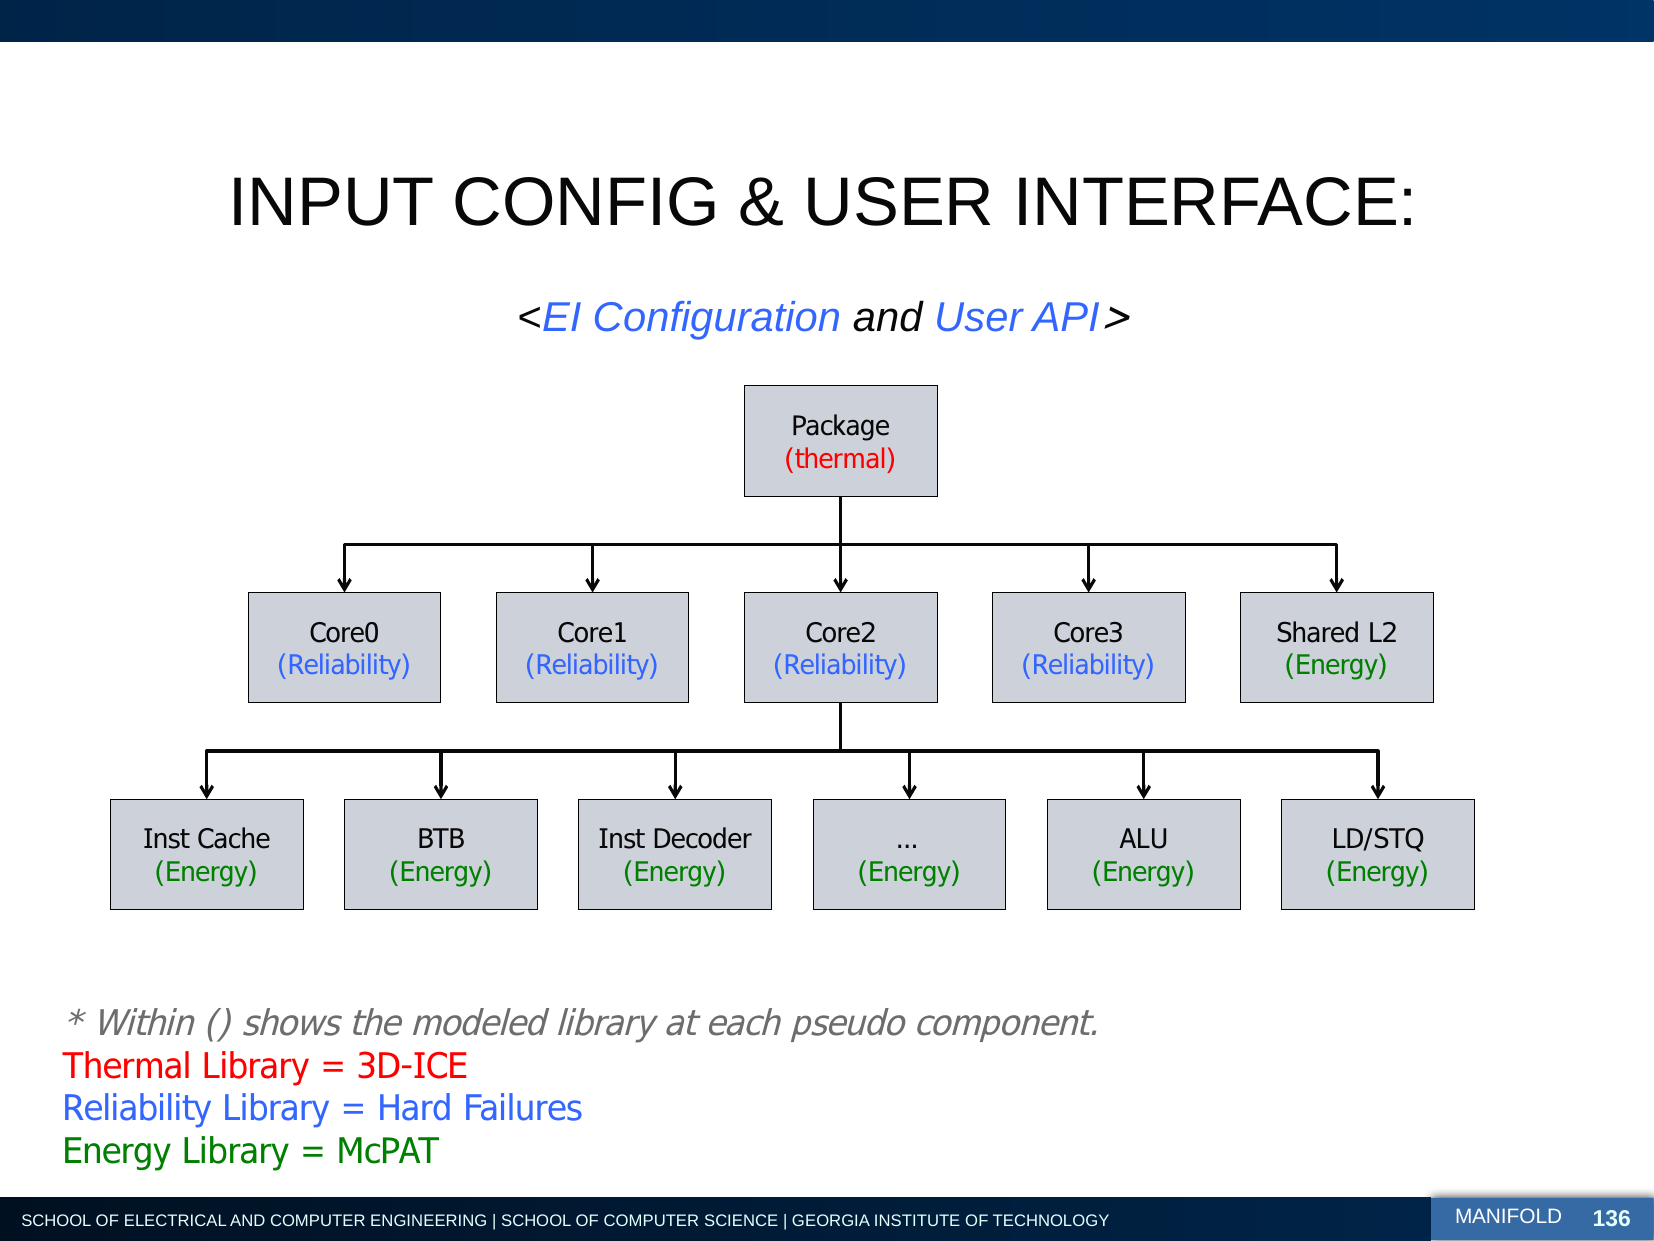

# INPUT CONFIG & USER INTERFACE: <EI Configuration and User API>
Package
(thermal)
Core0
(Reliability)
Core1
(Reliability)
Core2
(Reliability)
Core3
(Reliability)
Shared L2
(Energy)
Inst Cache
(Energy)
BTB
(Energy)
Inst Decoder
(Energy)
…
(Energy)
ALU
(Energy)
LD/STQ
(Energy)
* Within () shows the modeled library at each pseudo component.
Thermal Library = 3D-ICE
Reliability Library = Hard Failures
Energy Library = McPAT
136